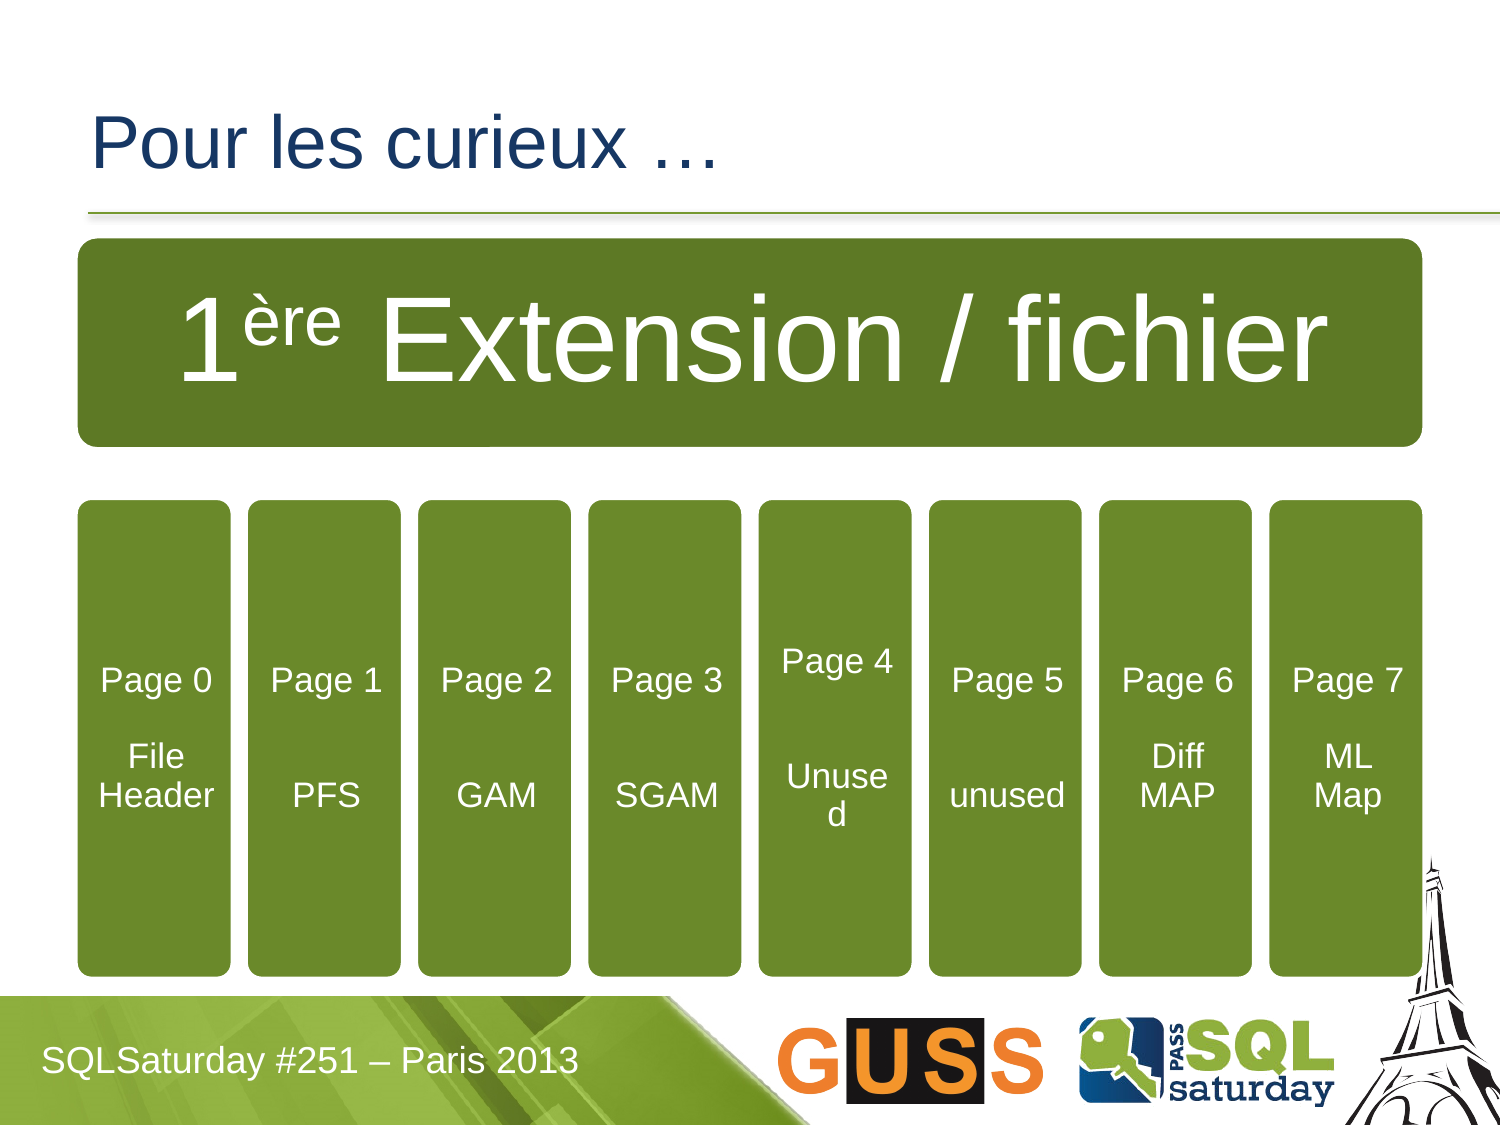

# Pour les curieux …
1ère Extension / fichier
Page 0
File Header
Page 1
PFS
Page 2
GAM
Page 3
SGAM
Page 4
Unused
Page 5
unused
Page 6
Diff MAP
Page 7
ML Map
1 er extent système